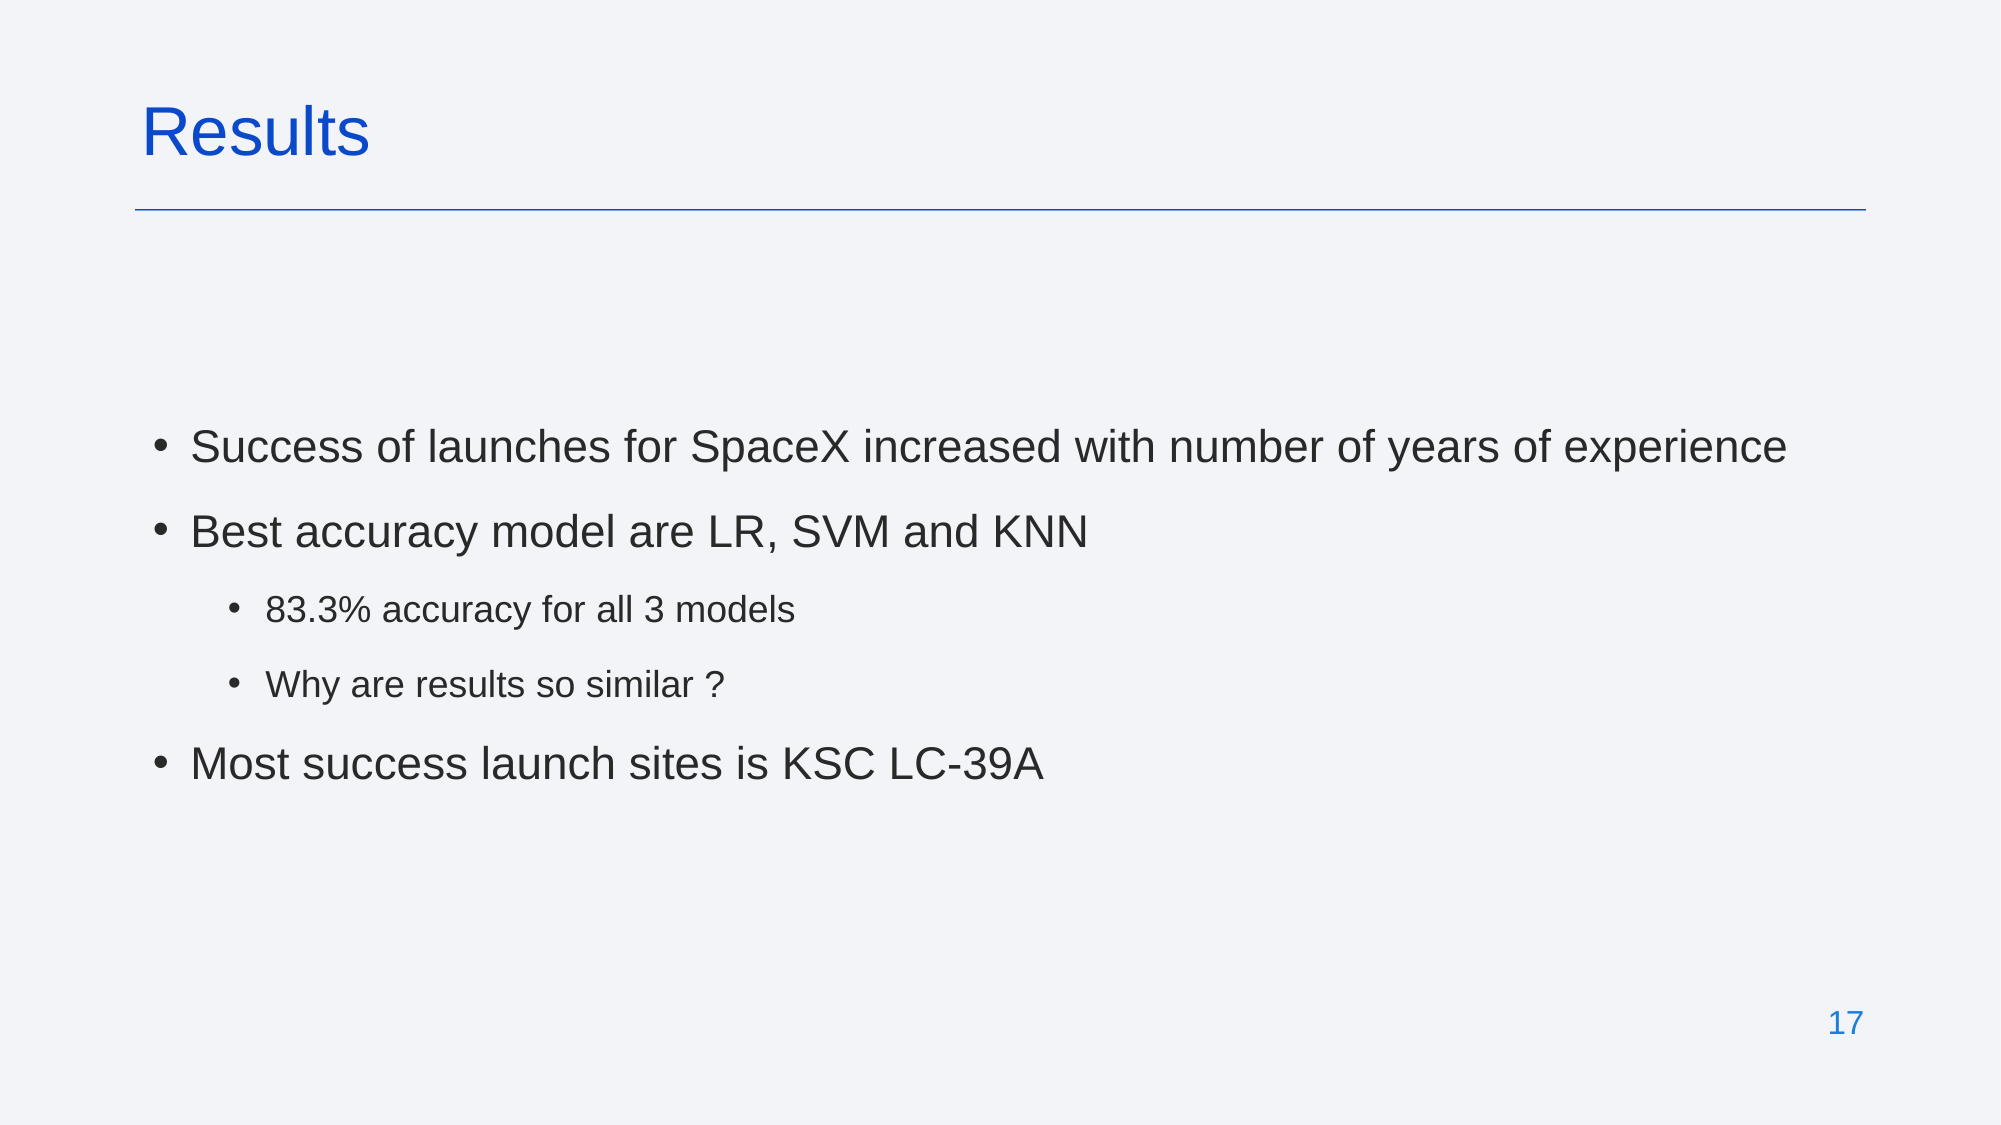

Results

Success of launches for SpaceX increased with number of years of experience
Best accuracy model are LR, SVM and KNN
83.3% accuracy for all 3 models
Why are results so similar ?
Most success launch sites is KSC LC-39A

17